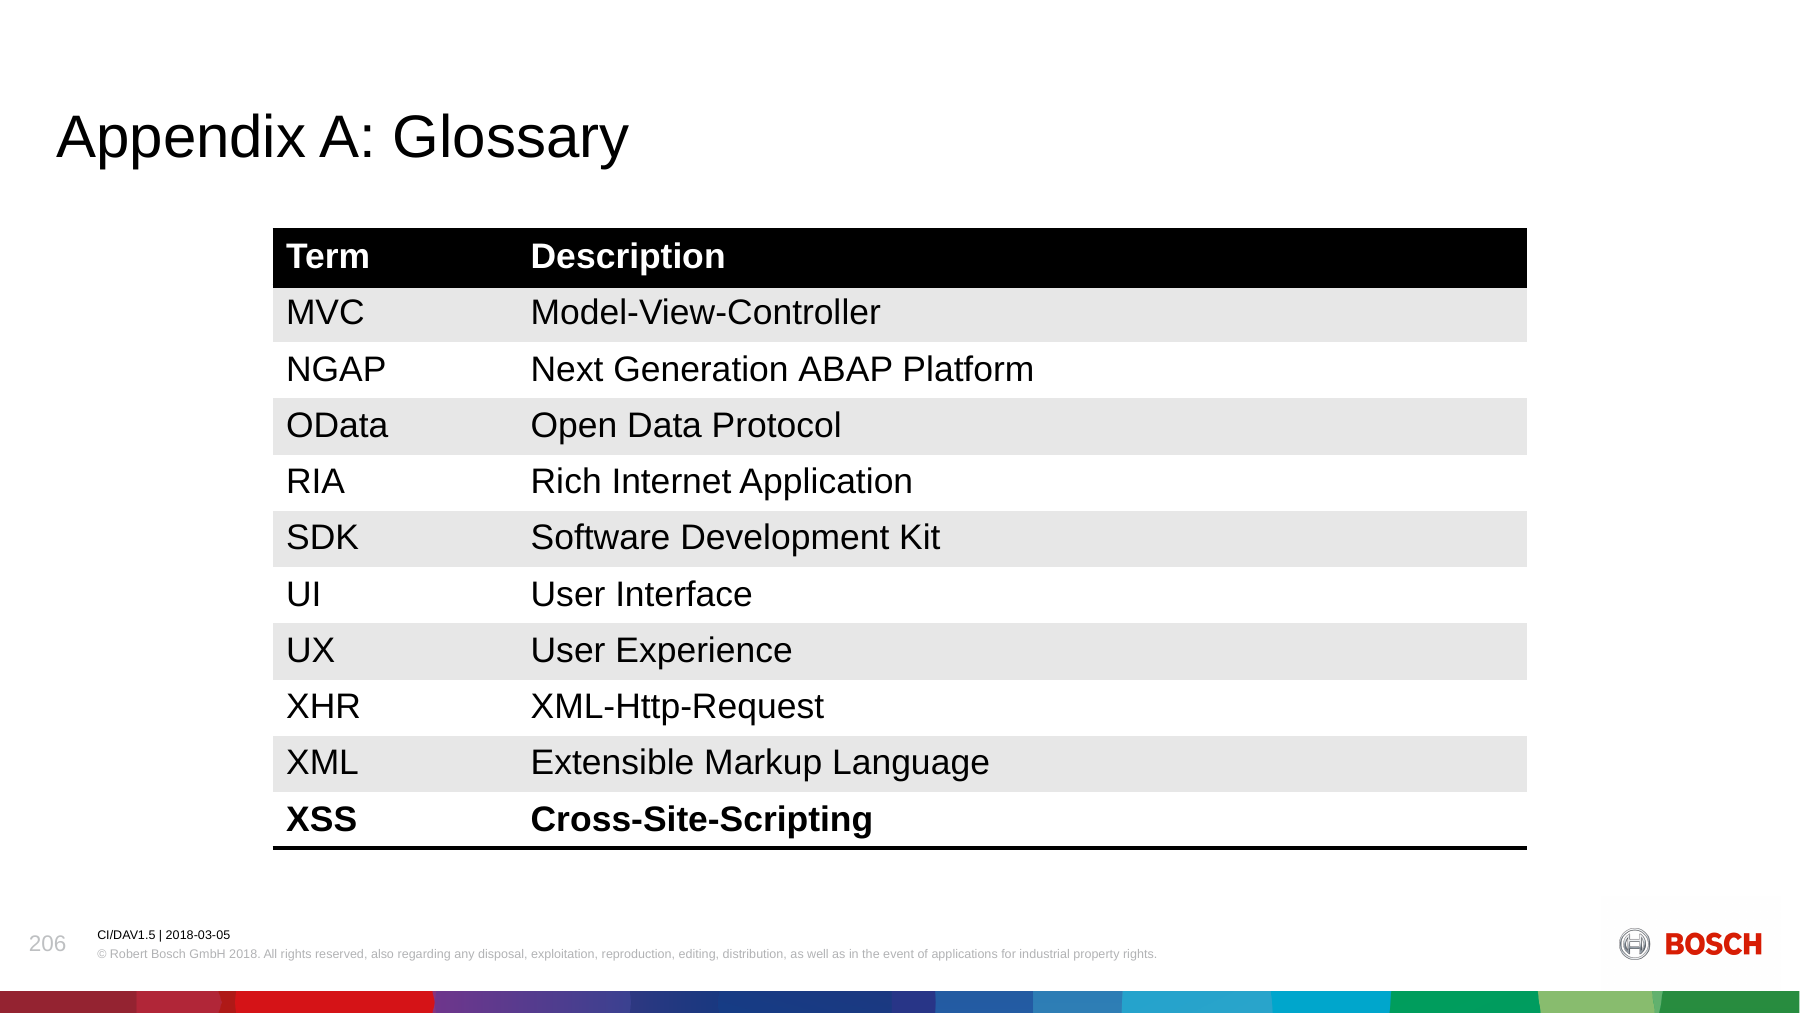

# Appendix A: Glossary
| Term | Description |
| --- | --- |
| MVC | Model-View-Controller |
| NGAP | Next Generation ABAP Platform |
| OData | Open Data Protocol |
| RIA | Rich Internet Application |
| SDK | Software Development Kit |
| UI | User Interface |
| UX | User Experience |
| XHR | XML-Http-Request |
| XML | Extensible Markup Language |
| XSS | Cross-Site-Scripting |